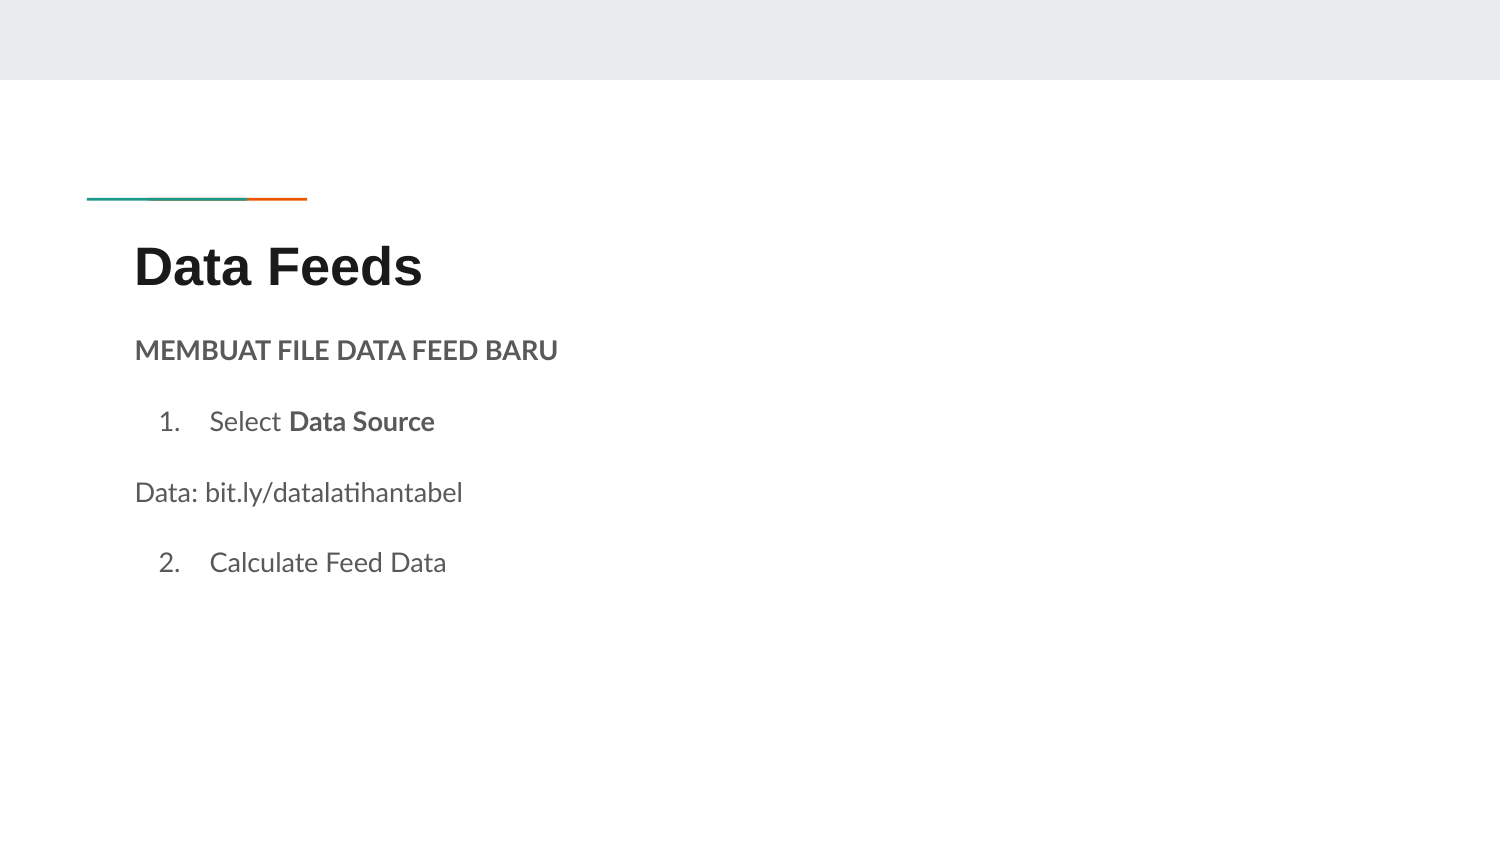

# Data Feeds
MEMBUAT FILE DATA FEED BARU
Select Data Source
Data: bit.ly/datalatihantabel
Calculate Feed Data